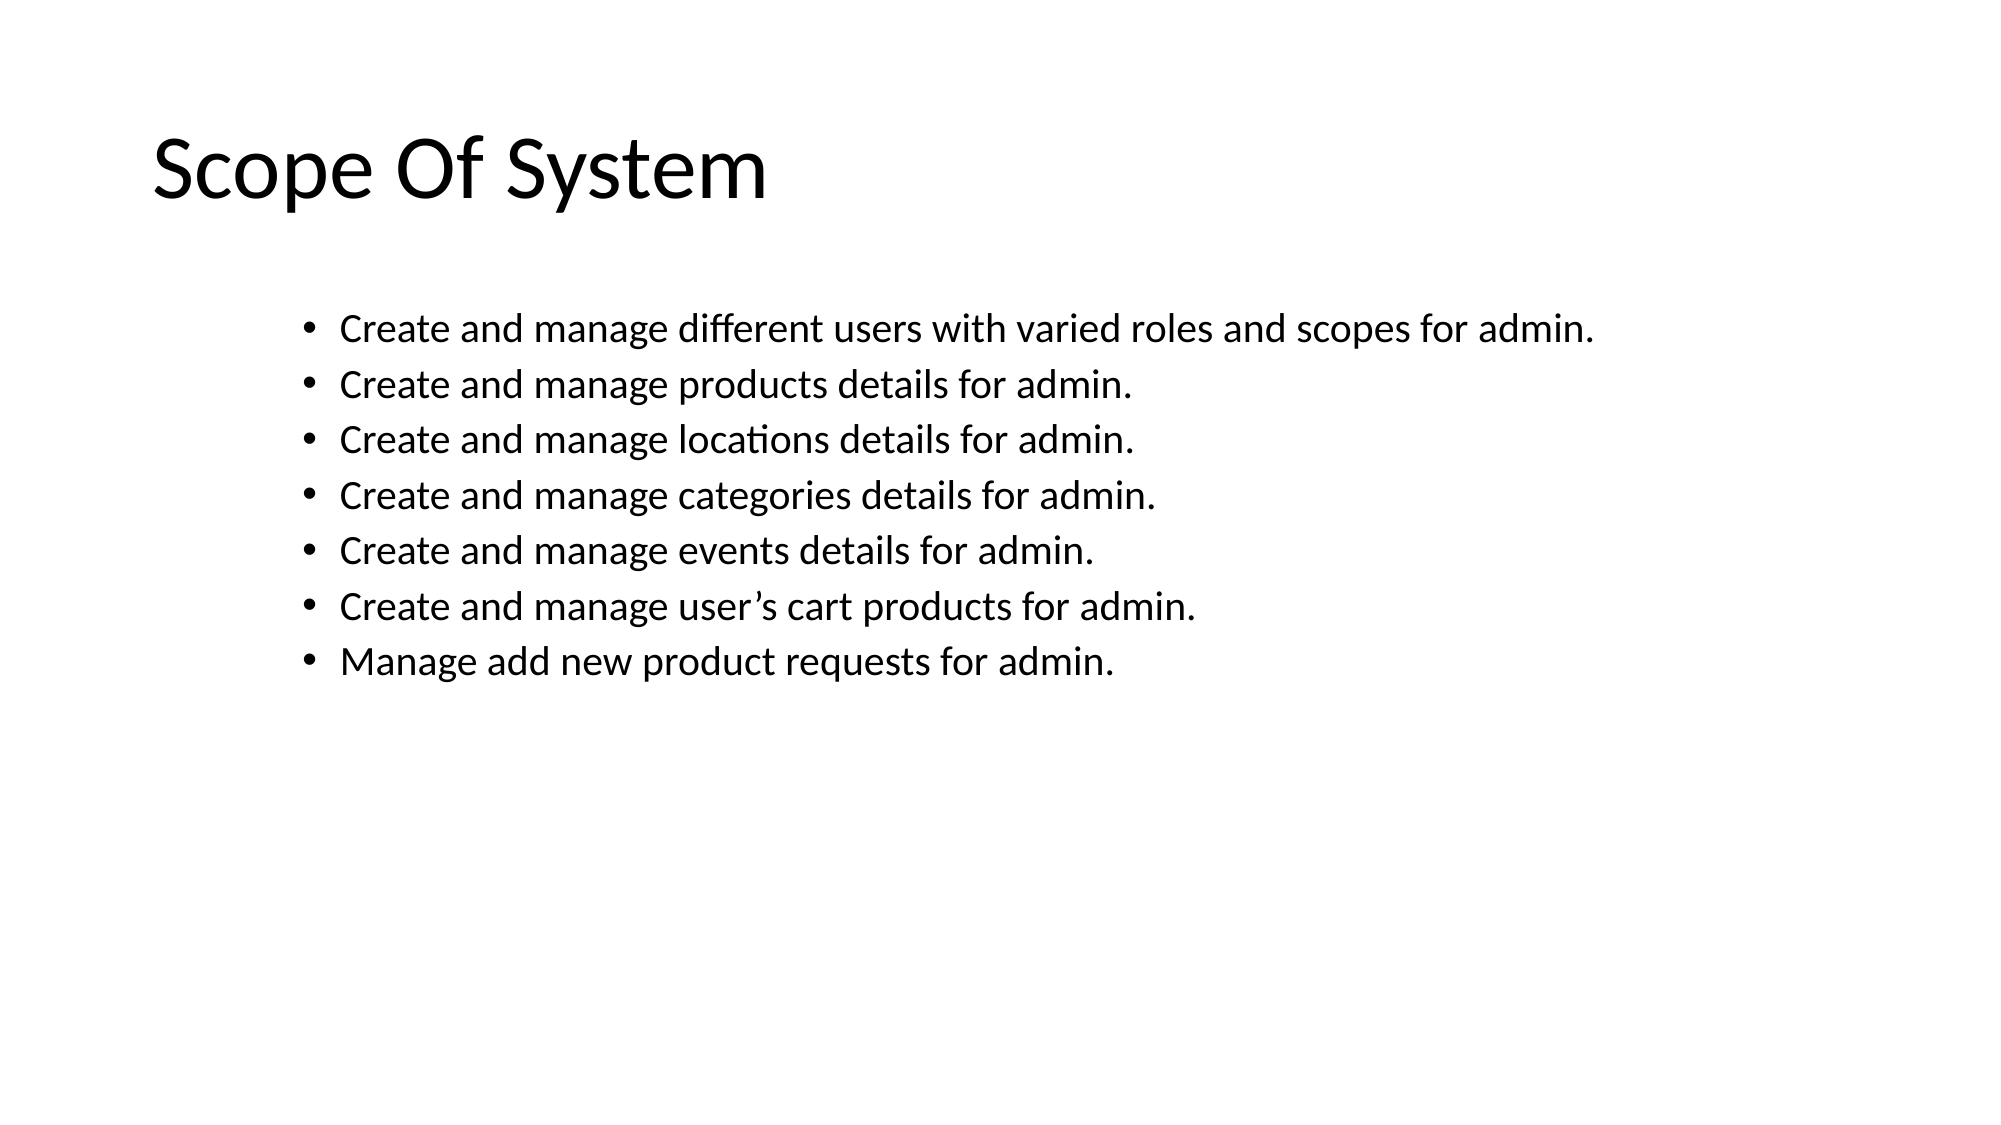

# Scope Of System
Create and manage different users with varied roles and scopes for admin.
Create and manage products details for admin.
Create and manage locations details for admin.
Create and manage categories details for admin.
Create and manage events details for admin.
Create and manage user’s cart products for admin.
Manage add new product requests for admin.